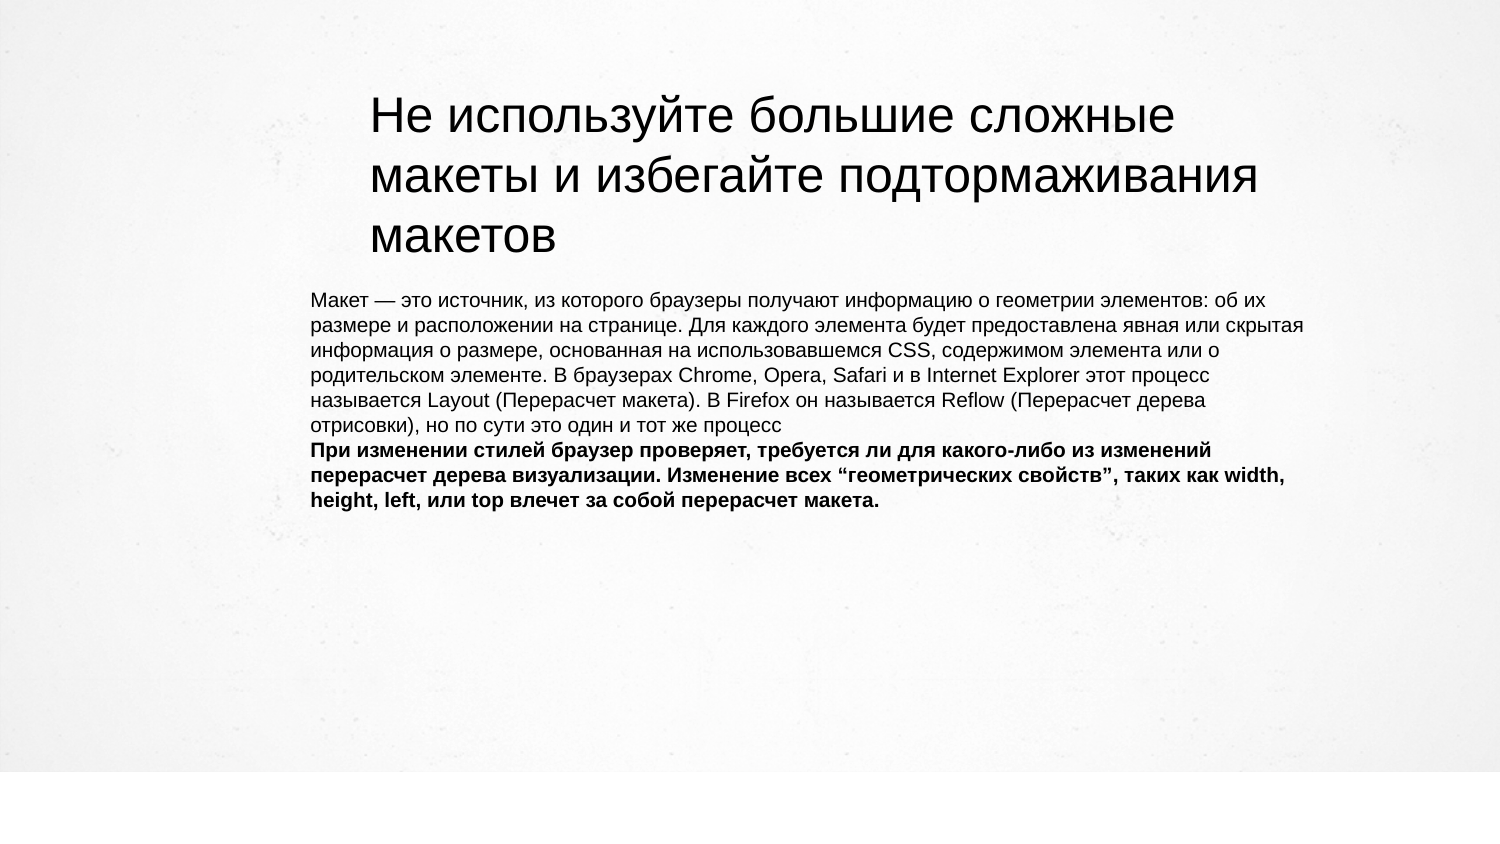

Не используйте большие сложные макеты и избегайте подтормаживания макетов
Макет ― это источник, из которого браузеры получают информацию о геометрии элементов: об их размере и расположении на странице. Для каждого элемента будет предоставлена явная или скрытая информация о размере, основанная на использовавшемся CSS, содержимом элемента или о родительском элементе. В браузерах Chrome, Opera, Safari и в Internet Explorer этот процесс называется Layout (Перерасчет макета). В Firefox он называется Reflow (Перерасчет дерева отрисовки), но по сути это один и тот же процесс
При изменении стилей браузер проверяет, требуется ли для какого-либо из изменений перерасчет дерева визуализации. Изменение всех “геометрических свойств”, таких как width, height, left, или top влечет за собой перерасчет макета.